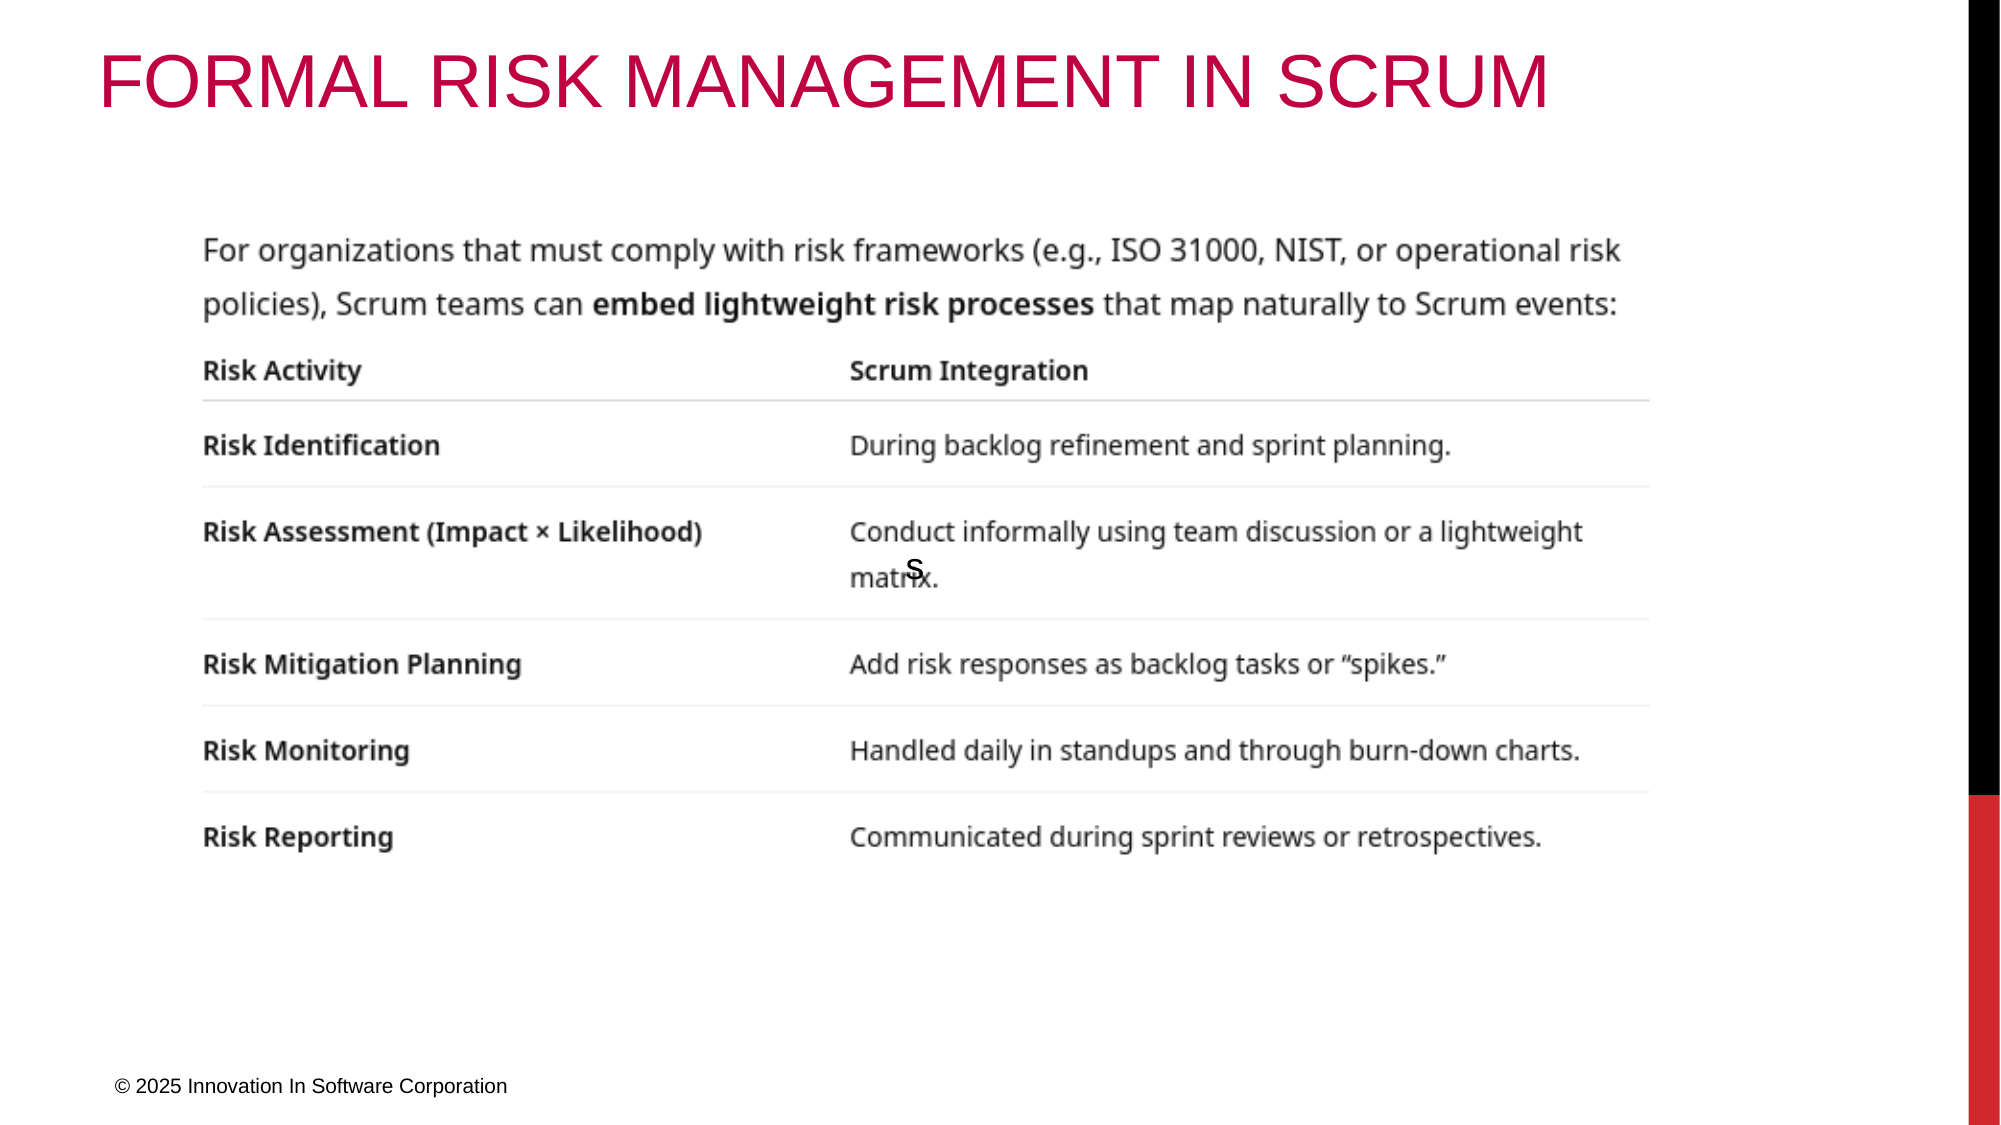

# Formal Risk Management in scrum
s
© 2025 Innovation In Software Corporation